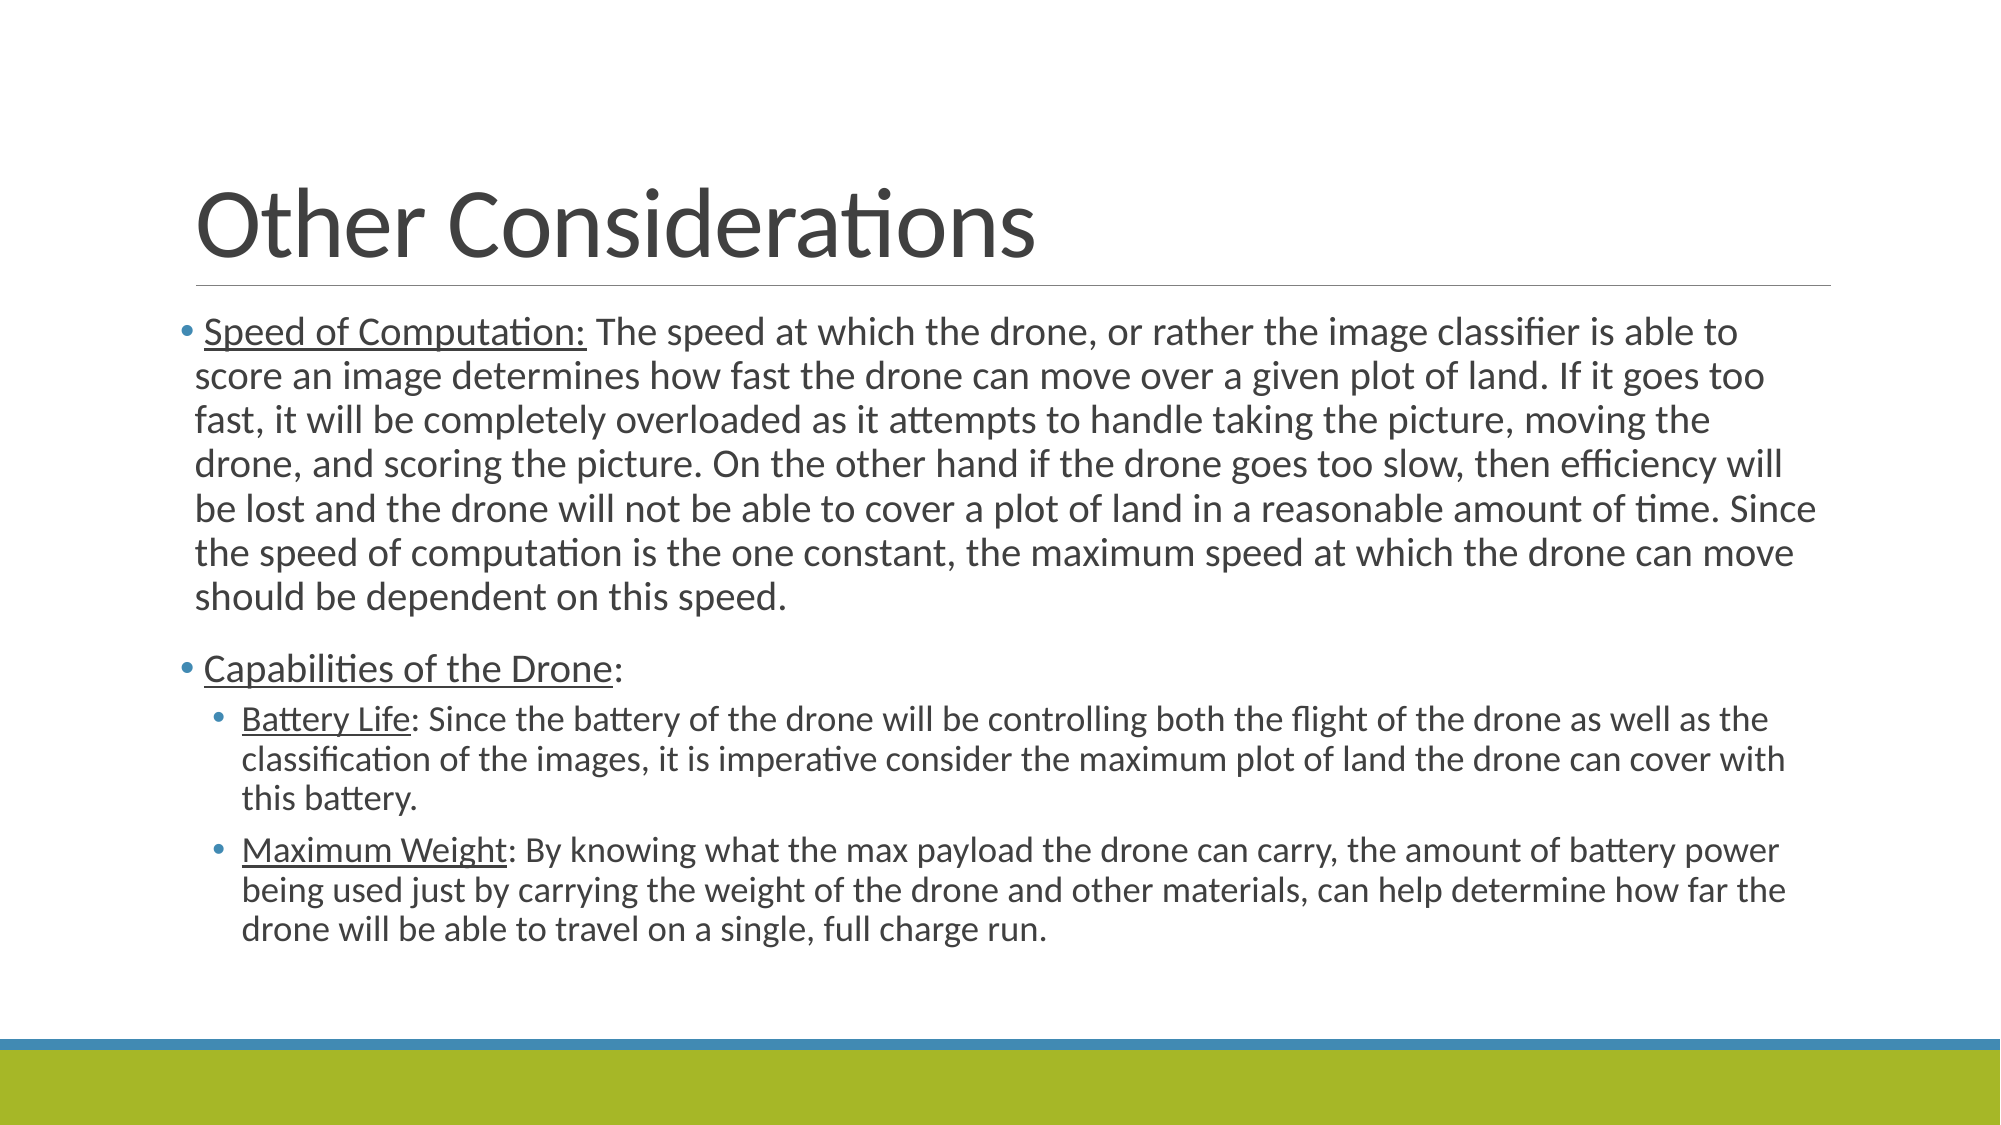

# Other Considerations
 Speed of Computation: The speed at which the drone, or rather the image classifier is able to score an image determines how fast the drone can move over a given plot of land. If it goes too fast, it will be completely overloaded as it attempts to handle taking the picture, moving the drone, and scoring the picture. On the other hand if the drone goes too slow, then efficiency will be lost and the drone will not be able to cover a plot of land in a reasonable amount of time. Since the speed of computation is the one constant, the maximum speed at which the drone can move should be dependent on this speed.
 Capabilities of the Drone:
Battery Life: Since the battery of the drone will be controlling both the flight of the drone as well as the classification of the images, it is imperative consider the maximum plot of land the drone can cover with this battery.
Maximum Weight: By knowing what the max payload the drone can carry, the amount of battery power being used just by carrying the weight of the drone and other materials, can help determine how far the drone will be able to travel on a single, full charge run.